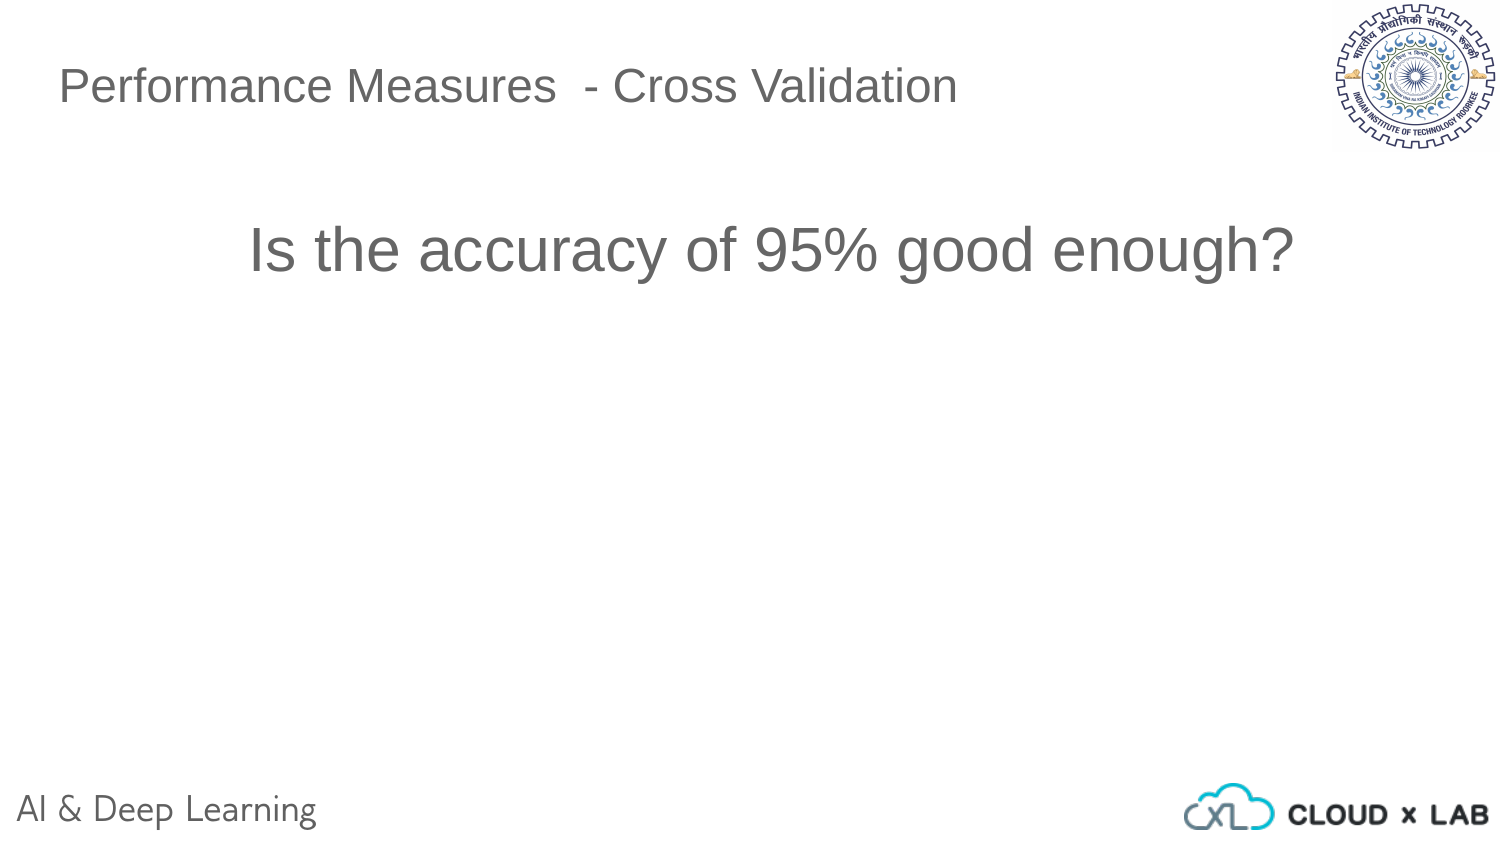

Performance Measures  - Cross Validation
Is the accuracy of 95% good enough?